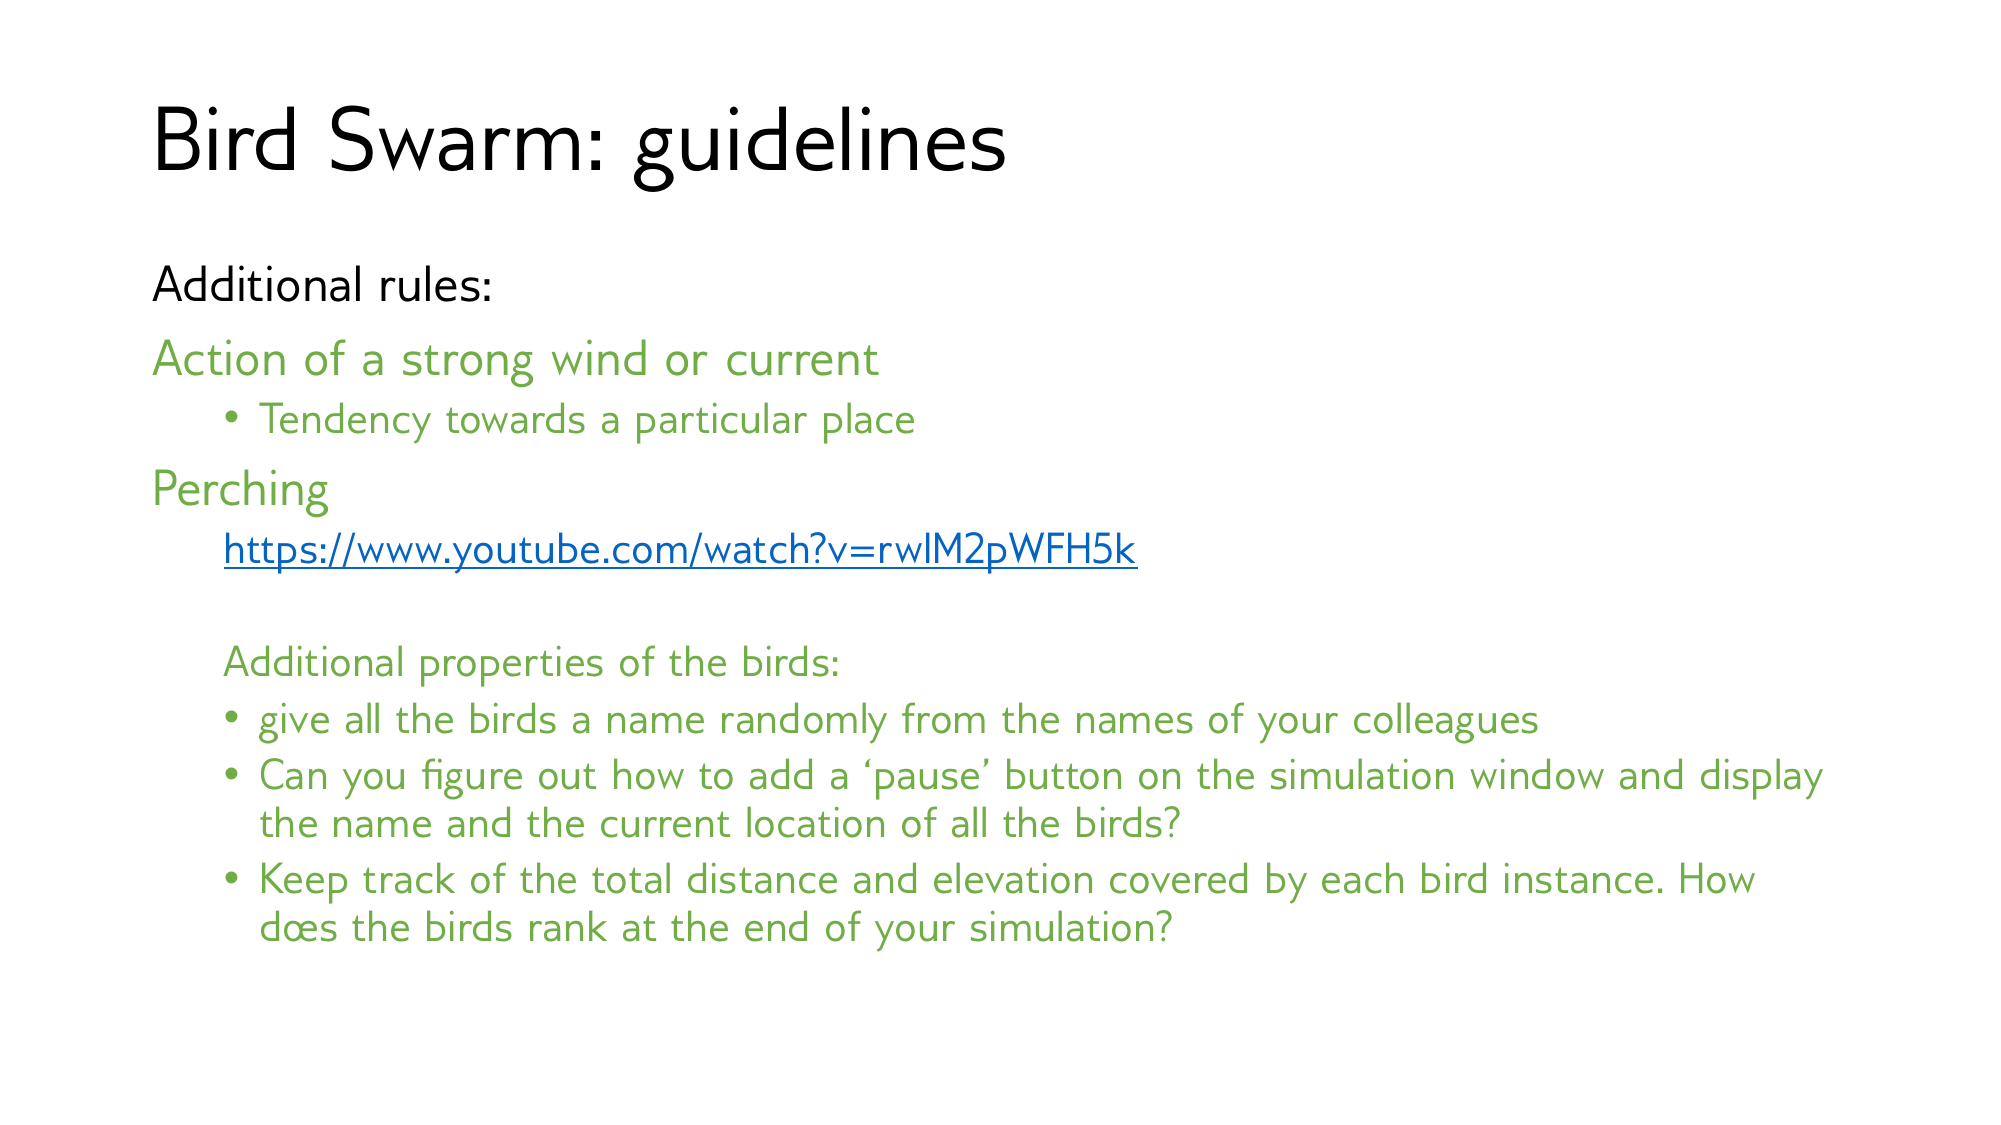

# Bird Swarm: guidelines
Additional rules:
Action of a strong wind or current
Tendency towards a particular place
Perching
https://www.youtube.com/watch?v=rwIM2pWFH5k

Additional properties of the birds:
give all the birds a name randomly from the names of your colleagues
Can you figure out how to add a ‘pause’ button on the simulation window and display the name and the current location of all the birds?
Keep track of the total distance and elevation covered by each bird instance. How does the birds rank at the end of your simulation?